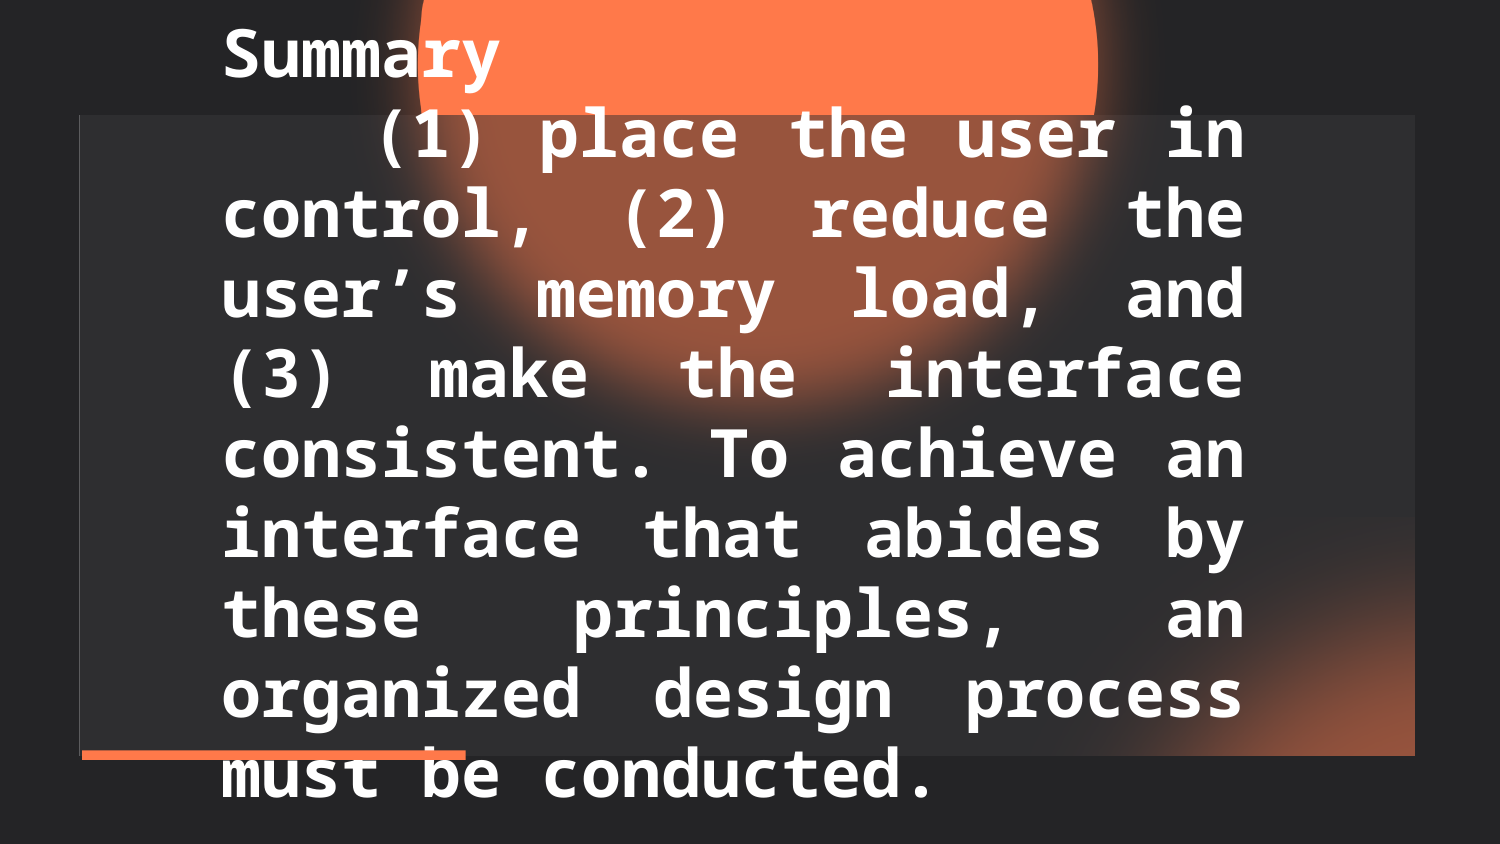

Summary
	(1) place the user in control, (2) reduce the user’s memory load, and (3) make the interface consistent. To achieve an interface that abides by these principles, an organized design process must be conducted.